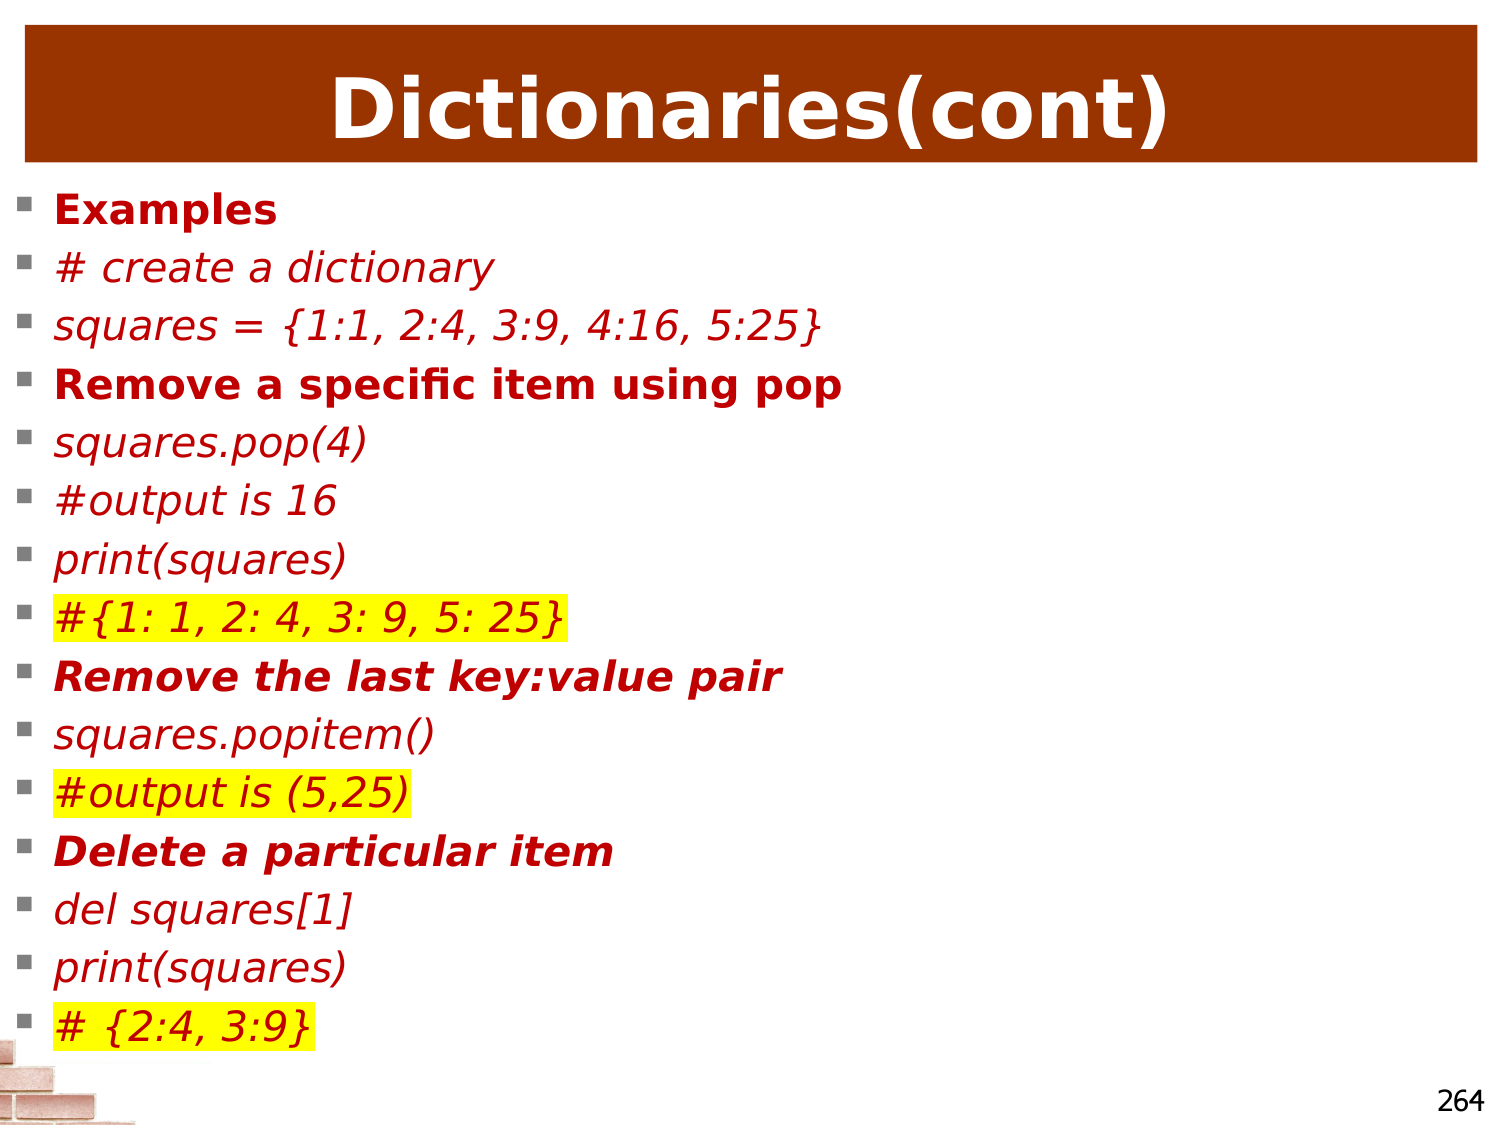

# Dictionaries(cont)
Examples
# create a dictionary
squares = {1:1, 2:4, 3:9, 4:16, 5:25}
Remove a specific item using pop
squares.pop(4)
#output is 16
print(squares)
#{1: 1, 2: 4, 3: 9, 5: 25}
Remove the last key:value pair
squares.popitem()
#output is (5,25)
Delete a particular item
del squares[1]
print(squares)
# {2:4, 3:9}

264